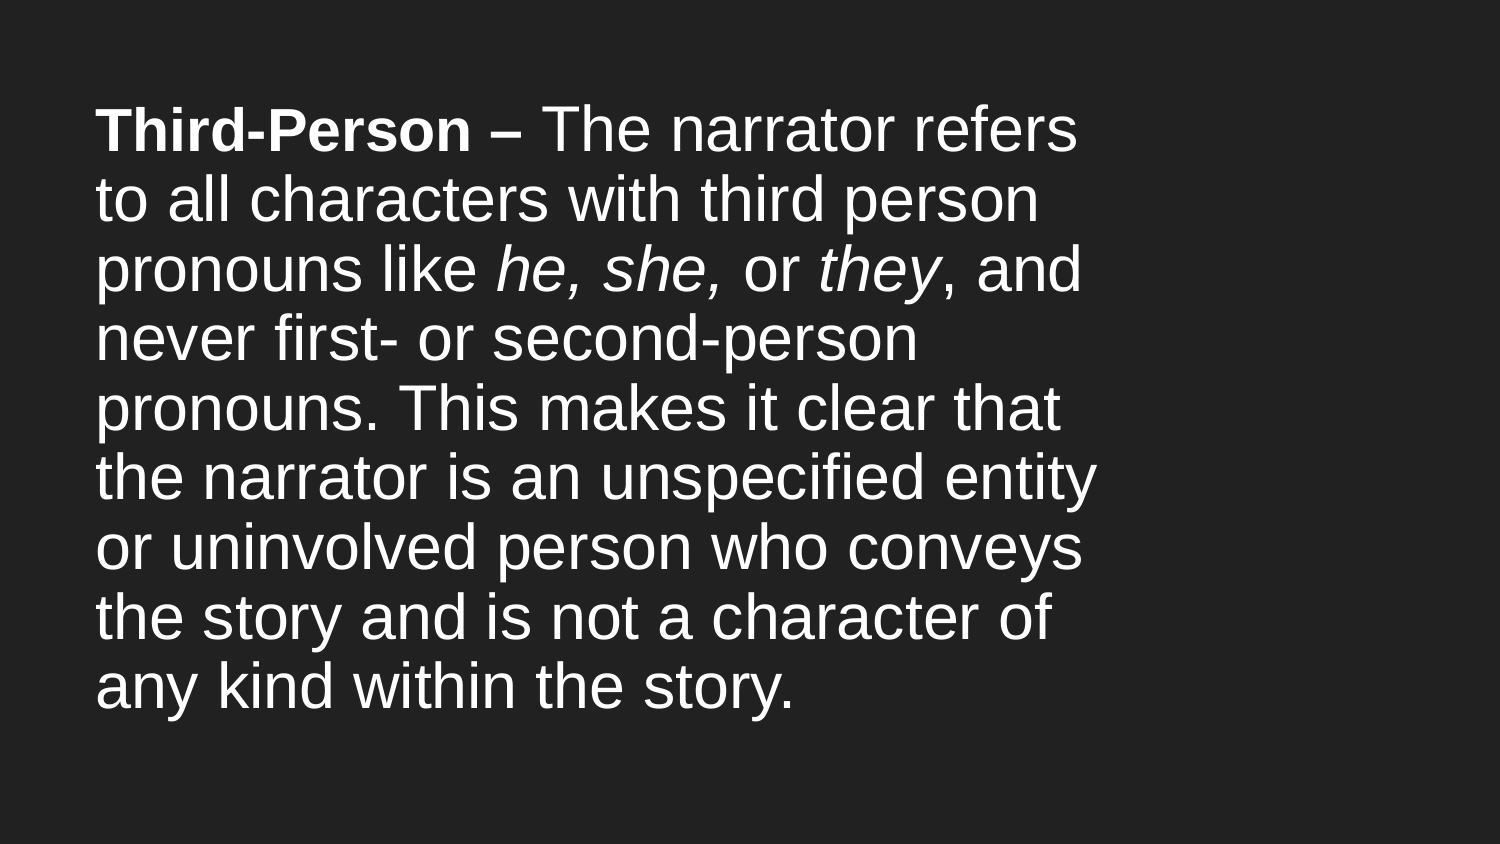

# Third-Person – The narrator refers to all characters with third person pronouns like he, she, or they, and never first- or second-person pronouns. This makes it clear that the narrator is an unspecified entity or uninvolved person who conveys the story and is not a character of any kind within the story.